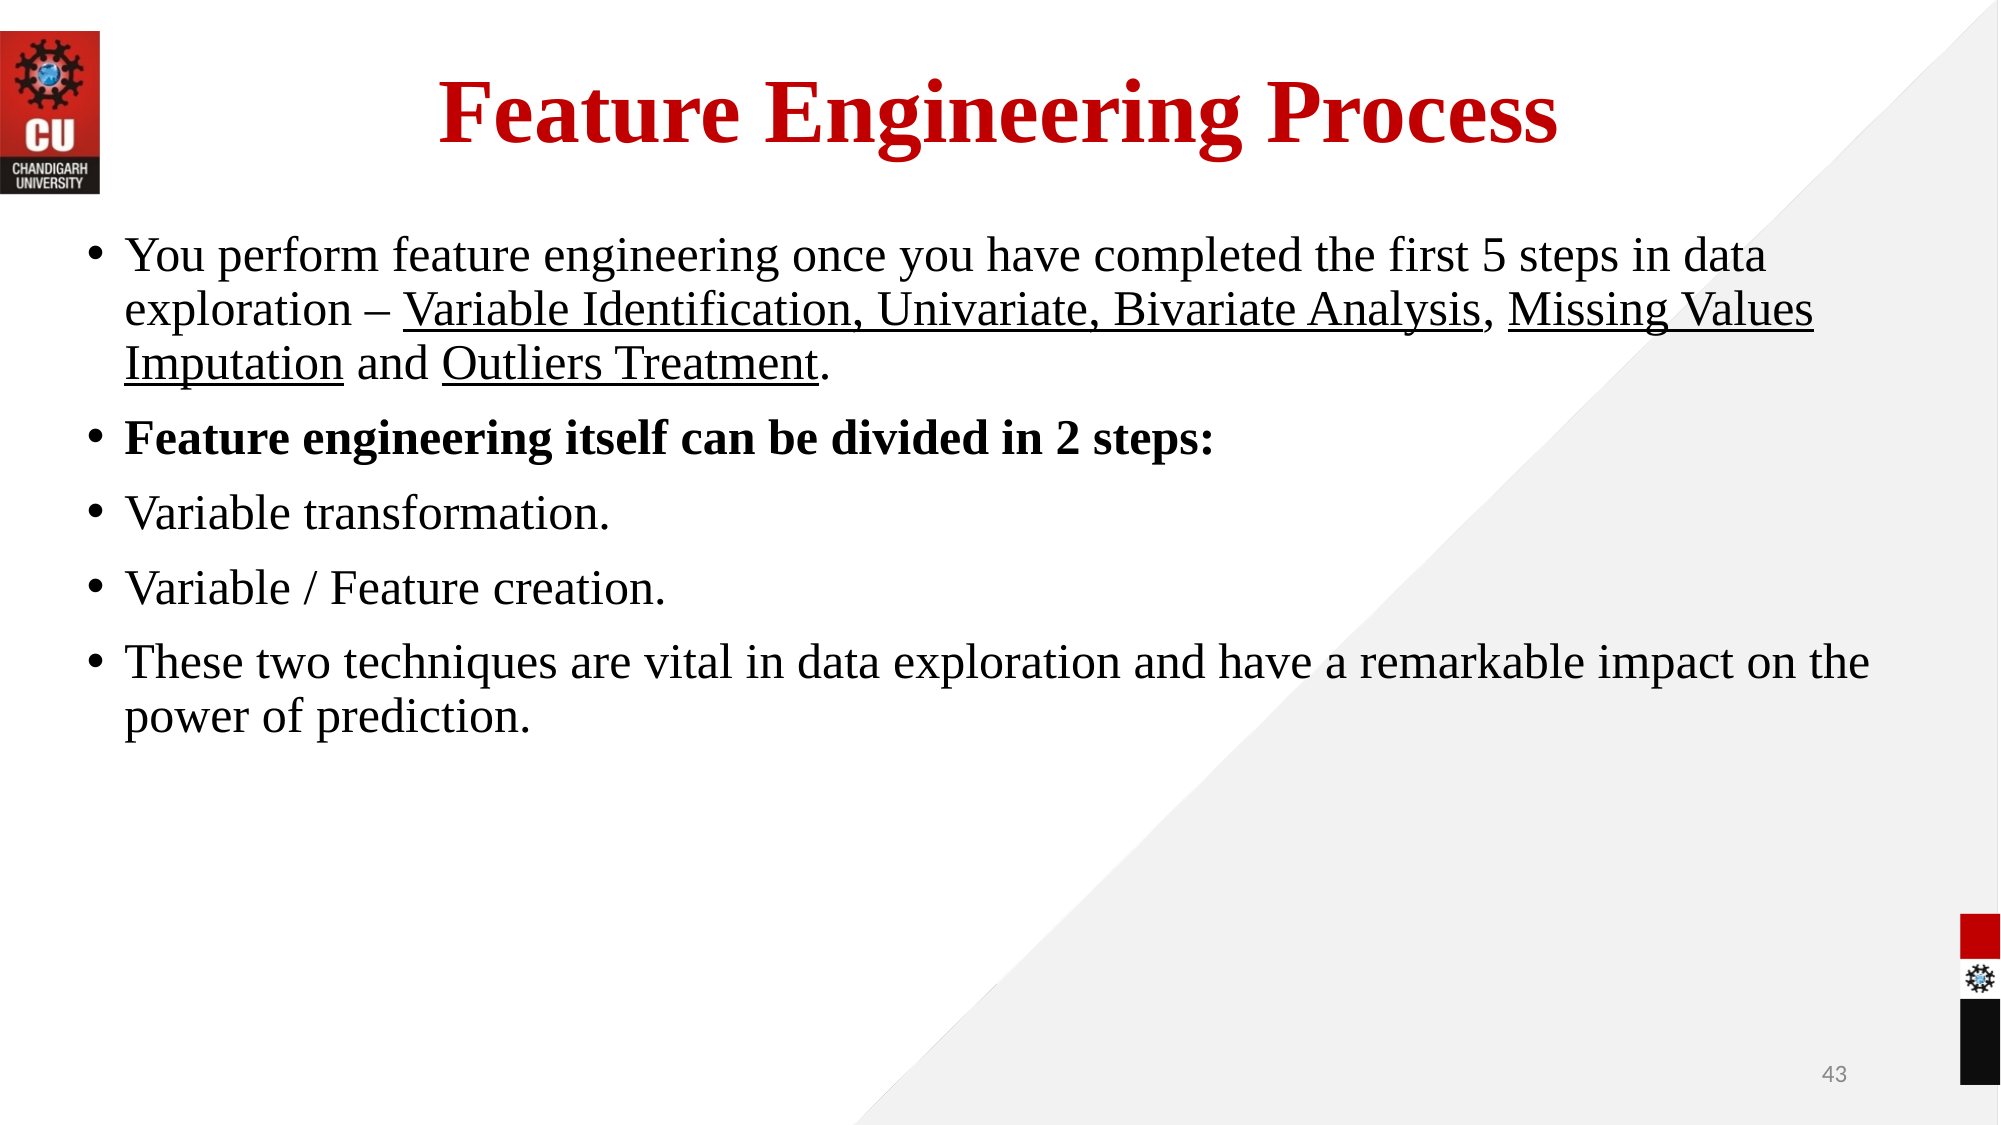

# Feature Engineering Process
You perform feature engineering once you have completed the first 5 steps in data exploration – Variable Identification, Univariate, Bivariate Analysis, Missing Values Imputation and Outliers Treatment.
Feature engineering itself can be divided in 2 steps:
Variable transformation.
Variable / Feature creation.
These two techniques are vital in data exploration and have a remarkable impact on the power of prediction.
43